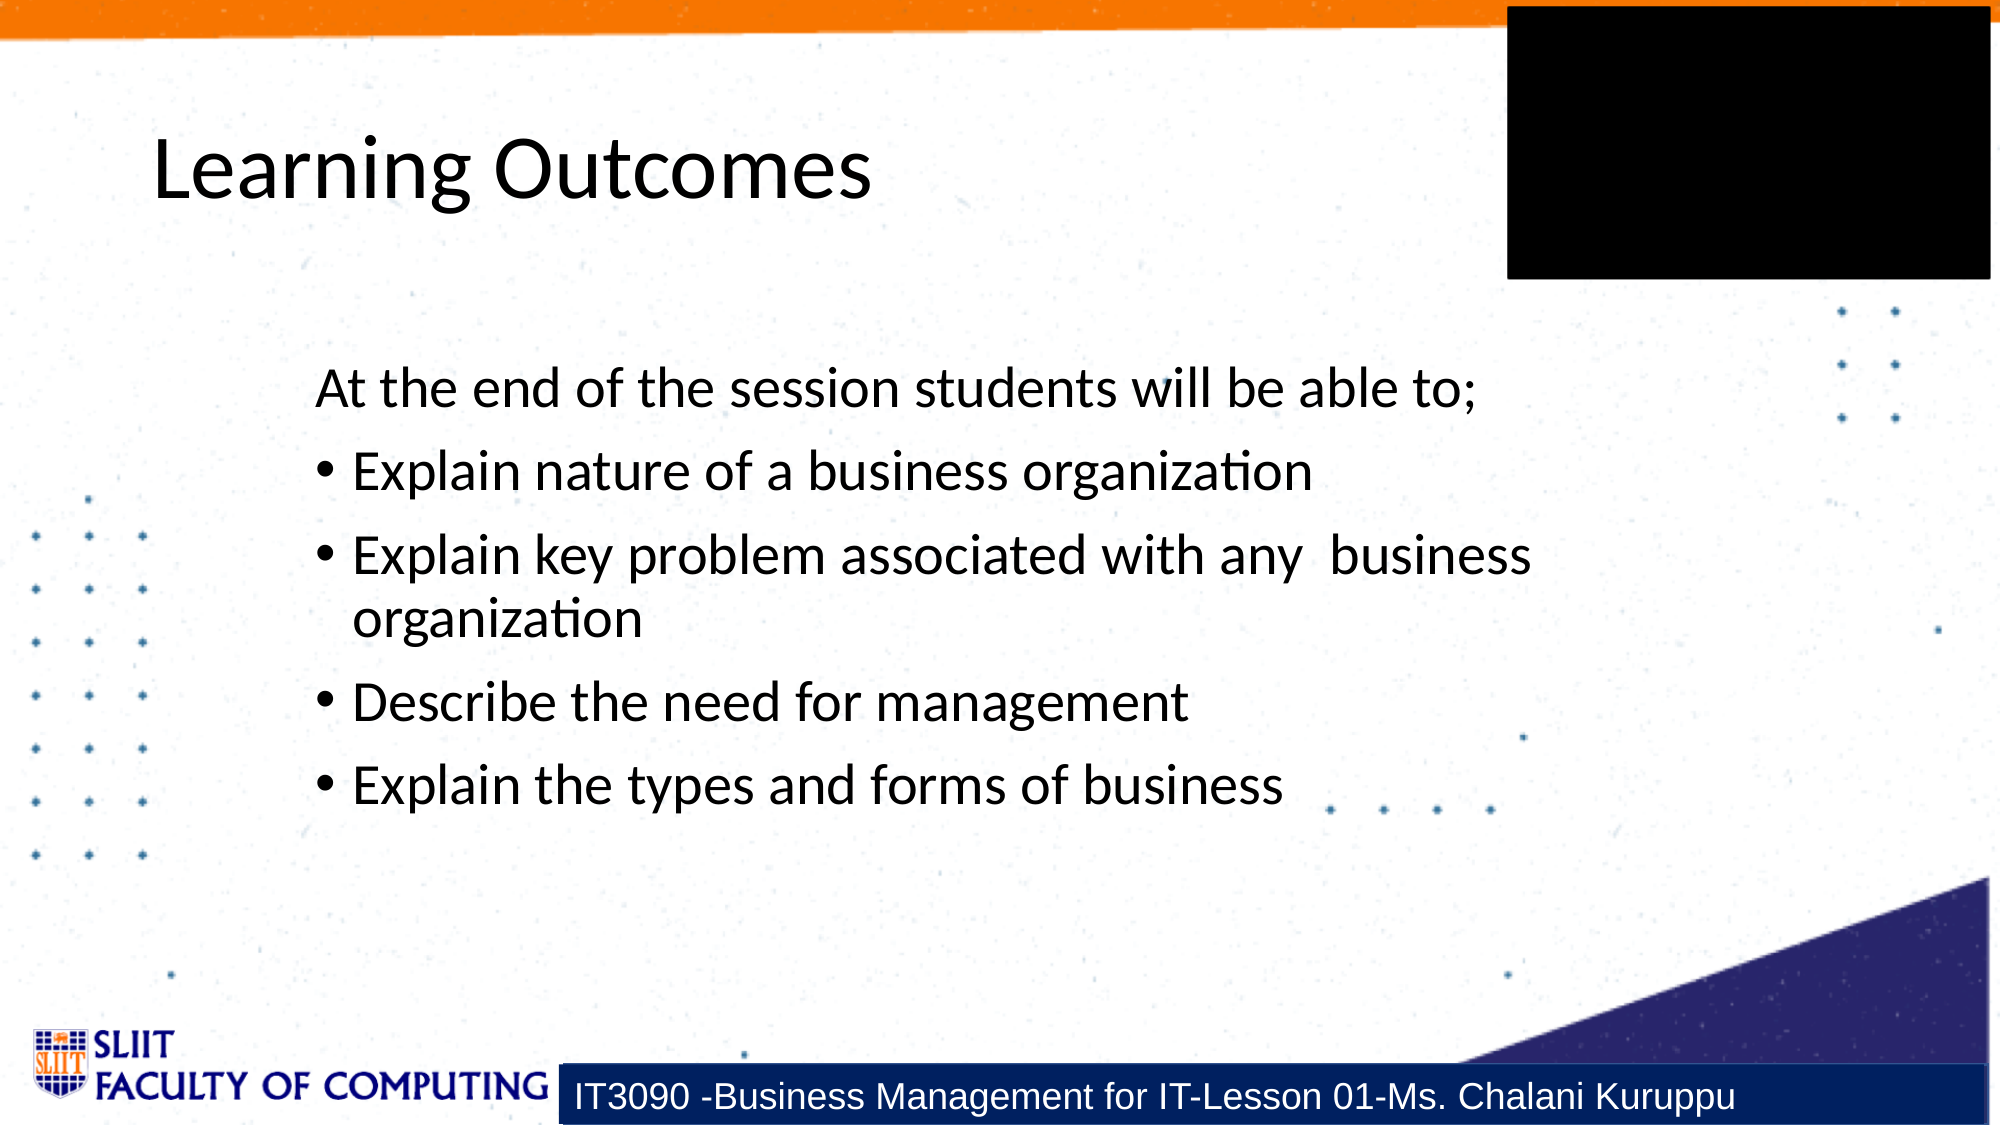

# Learning Outcomes
At the end of the session students will be able to;
Explain nature of a business organization
Explain key problem associated with any  business organization
Describe the need for management
Explain the types and forms of business

IT3090 -Business Management for IT-Lesson 01-Ms. Chalani Kuruppu